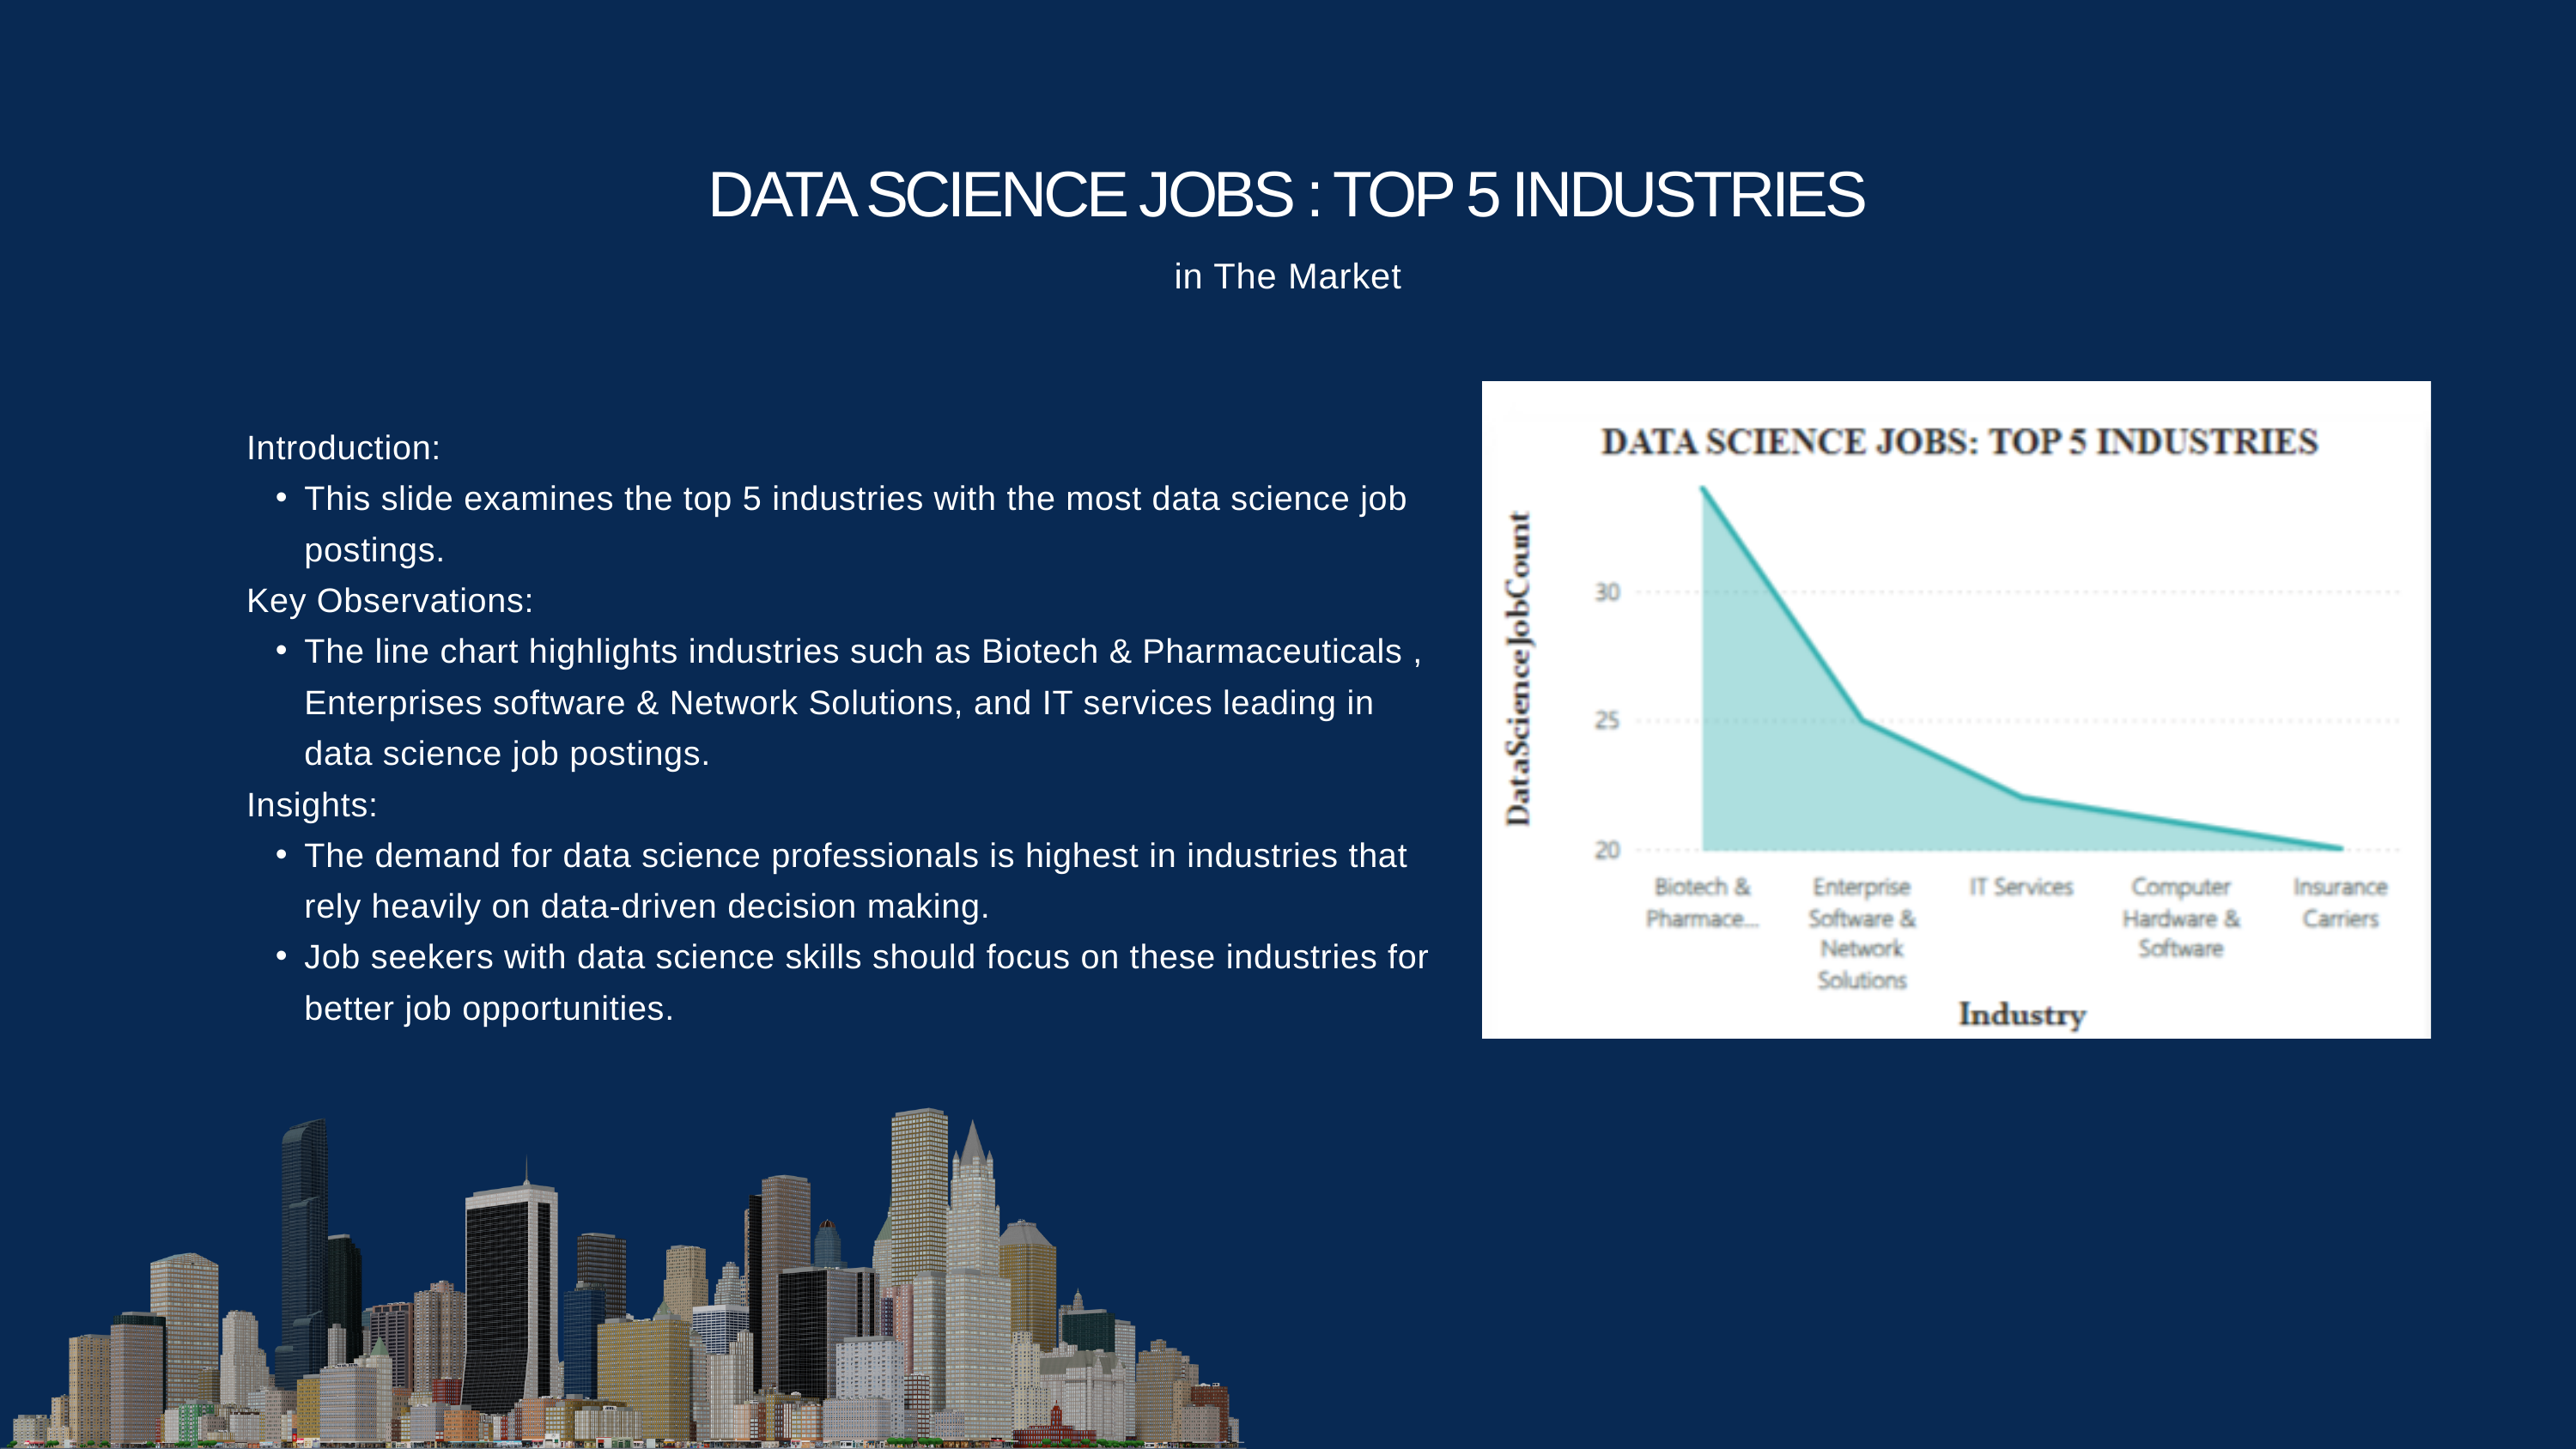

DATA SCIENCE JOBS : TOP 5 INDUSTRIES
in The Market

Introduction:
This slide examines the top 5 industries with the most data science job postings.
Key Observations:
The line chart highlights industries such as Biotech & Pharmaceuticals , Enterprises software & Network Solutions, and IT services leading in data science job postings.
Insights:
The demand for data science professionals is highest in industries that rely heavily on data-driven decision making.
Job seekers with data science skills should focus on these industries for better job opportunities.